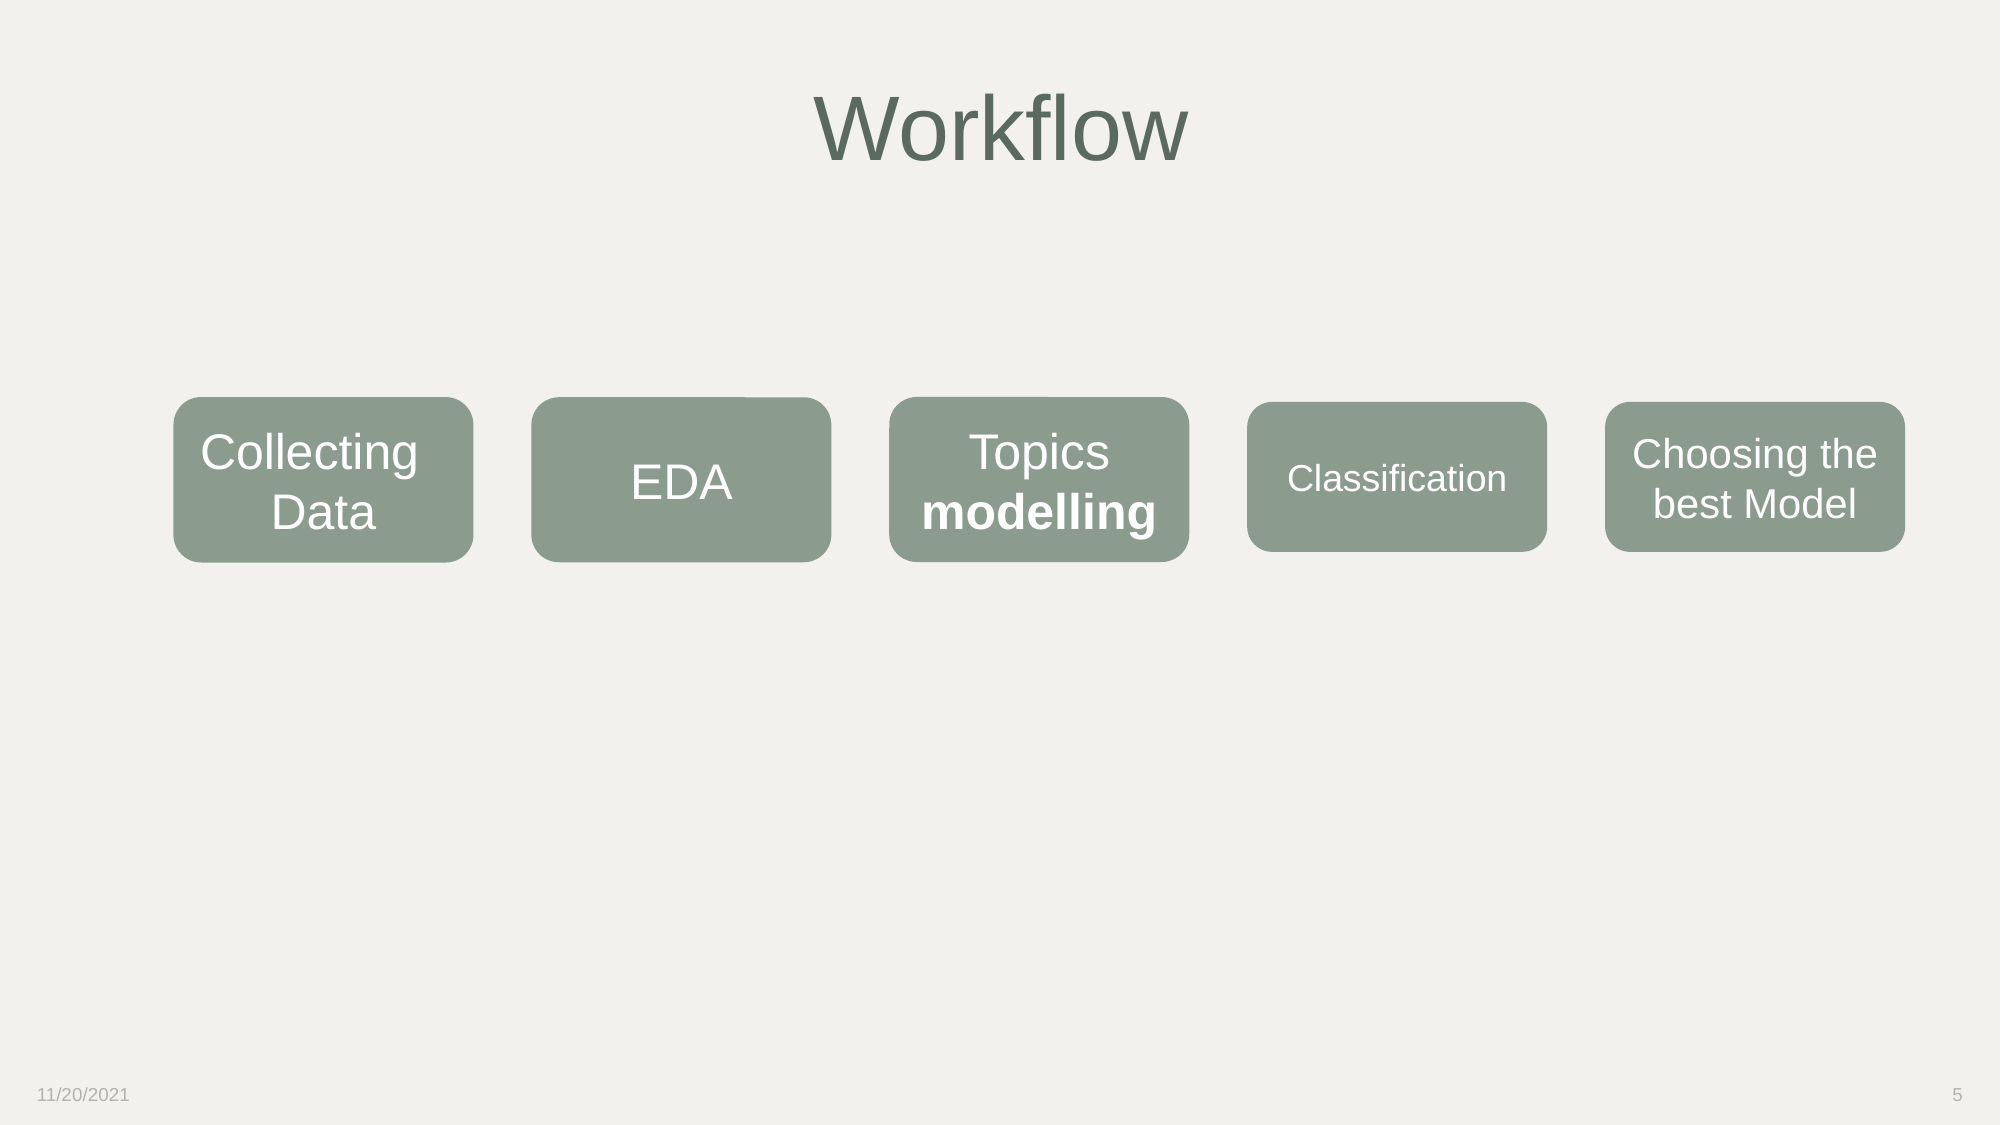

# Workflow
Collecting
Data

Topics modelling

EDA

Classification

Choosing the best Model

11/20/2021
5